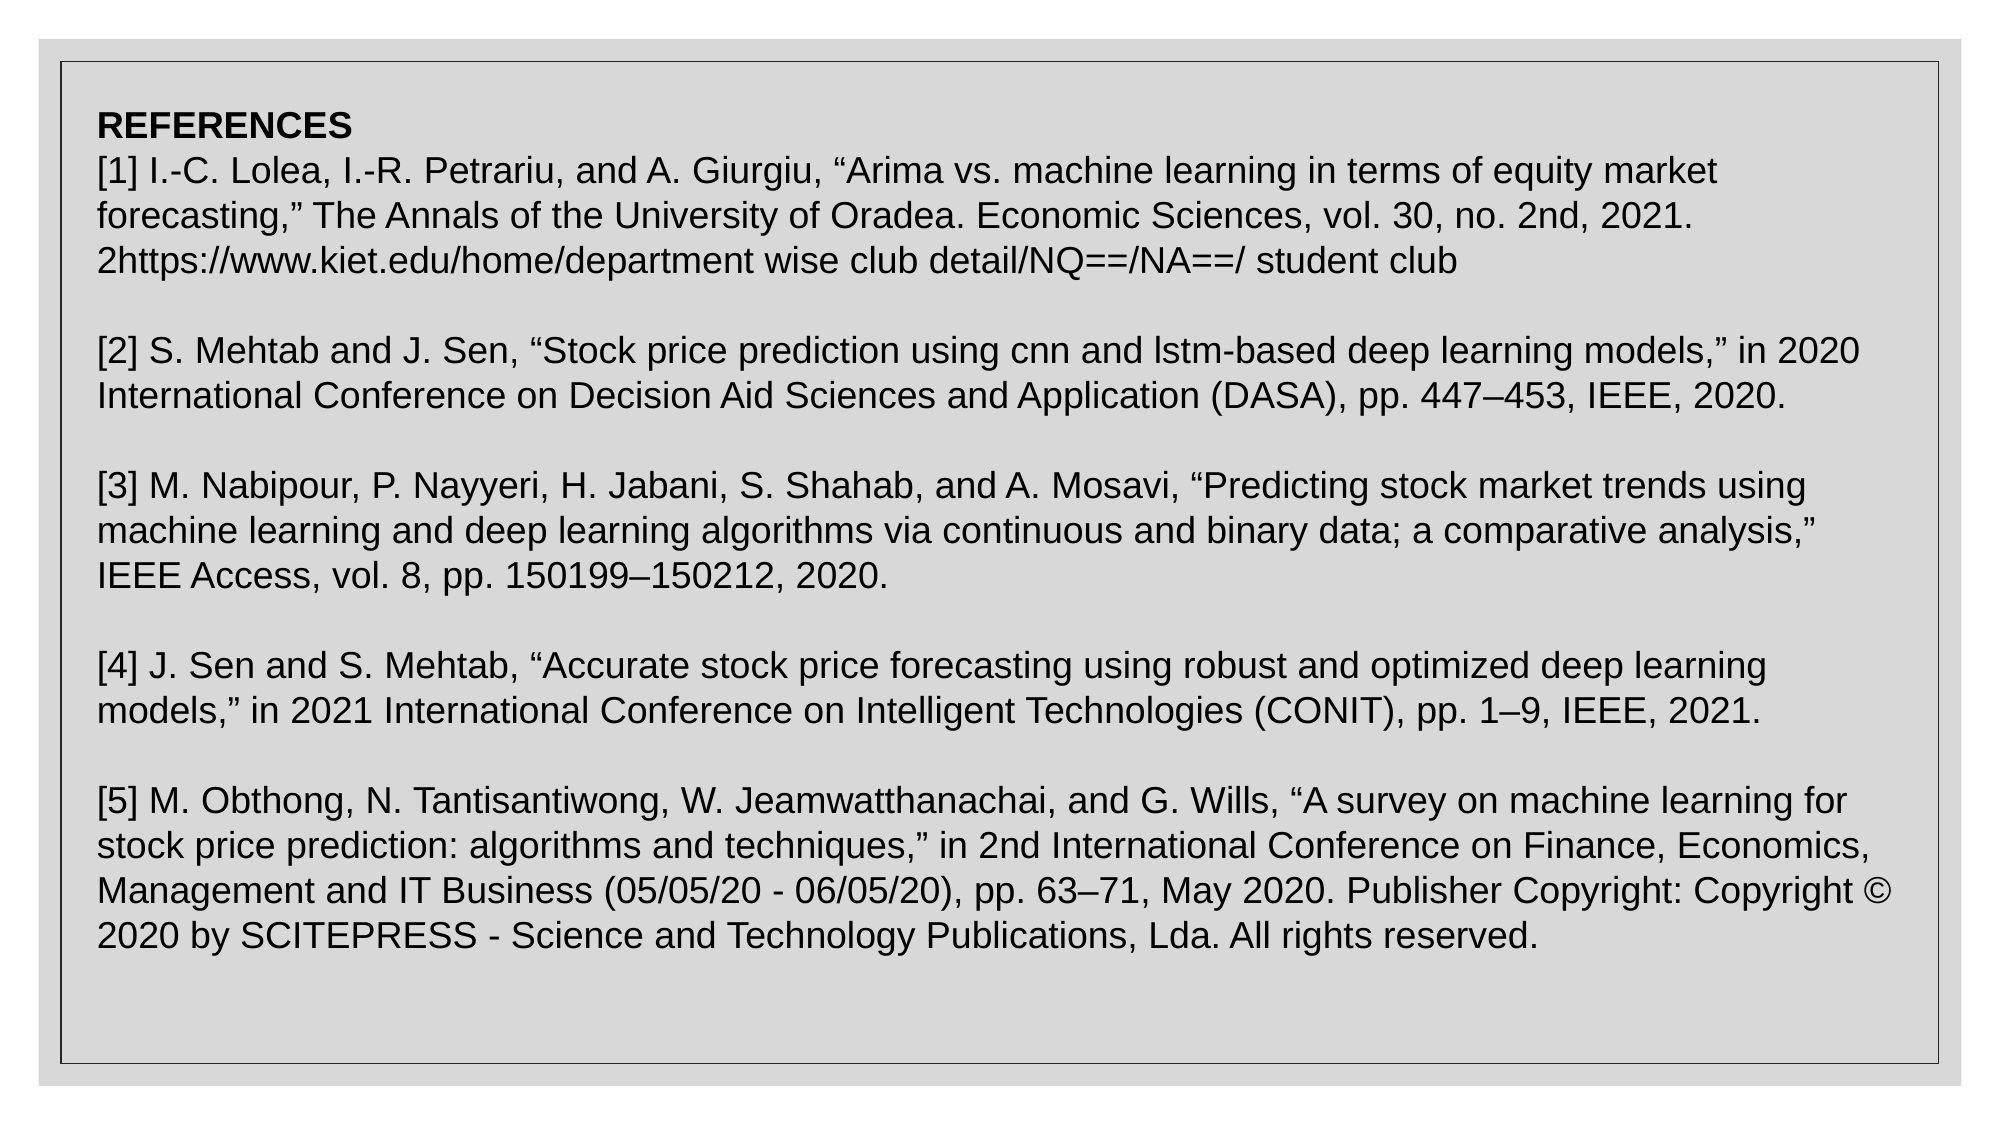

REFERENCES
[1] I.-C. Lolea, I.-R. Petrariu, and A. Giurgiu, “Arima vs. machine learning in terms of equity market forecasting,” The Annals of the University of Oradea. Economic Sciences, vol. 30, no. 2nd, 2021. 2https://www.kiet.edu/home/department wise club detail/NQ==/NA==/ student club

[2] S. Mehtab and J. Sen, “Stock price prediction using cnn and lstm-based deep learning models,” in 2020 International Conference on Decision Aid Sciences and Application (DASA), pp. 447–453, IEEE, 2020.

[3] M. Nabipour, P. Nayyeri, H. Jabani, S. Shahab, and A. Mosavi, “Predicting stock market trends using machine learning and deep learning algorithms via continuous and binary data; a comparative analysis,” IEEE Access, vol. 8, pp. 150199–150212, 2020.

[4] J. Sen and S. Mehtab, “Accurate stock price forecasting using robust and optimized deep learning models,” in 2021 International Conference on Intelligent Technologies (CONIT), pp. 1–9, IEEE, 2021.

[5] M. Obthong, N. Tantisantiwong, W. Jeamwatthanachai, and G. Wills, “A survey on machine learning for stock price prediction: algorithms and techniques,” in 2nd International Conference on Finance, Economics, Management and IT Business (05/05/20 - 06/05/20), pp. 63–71, May 2020. Publisher Copyright: Copyright © 2020 by SCITEPRESS - Science and Technology Publications, Lda. All rights reserved.